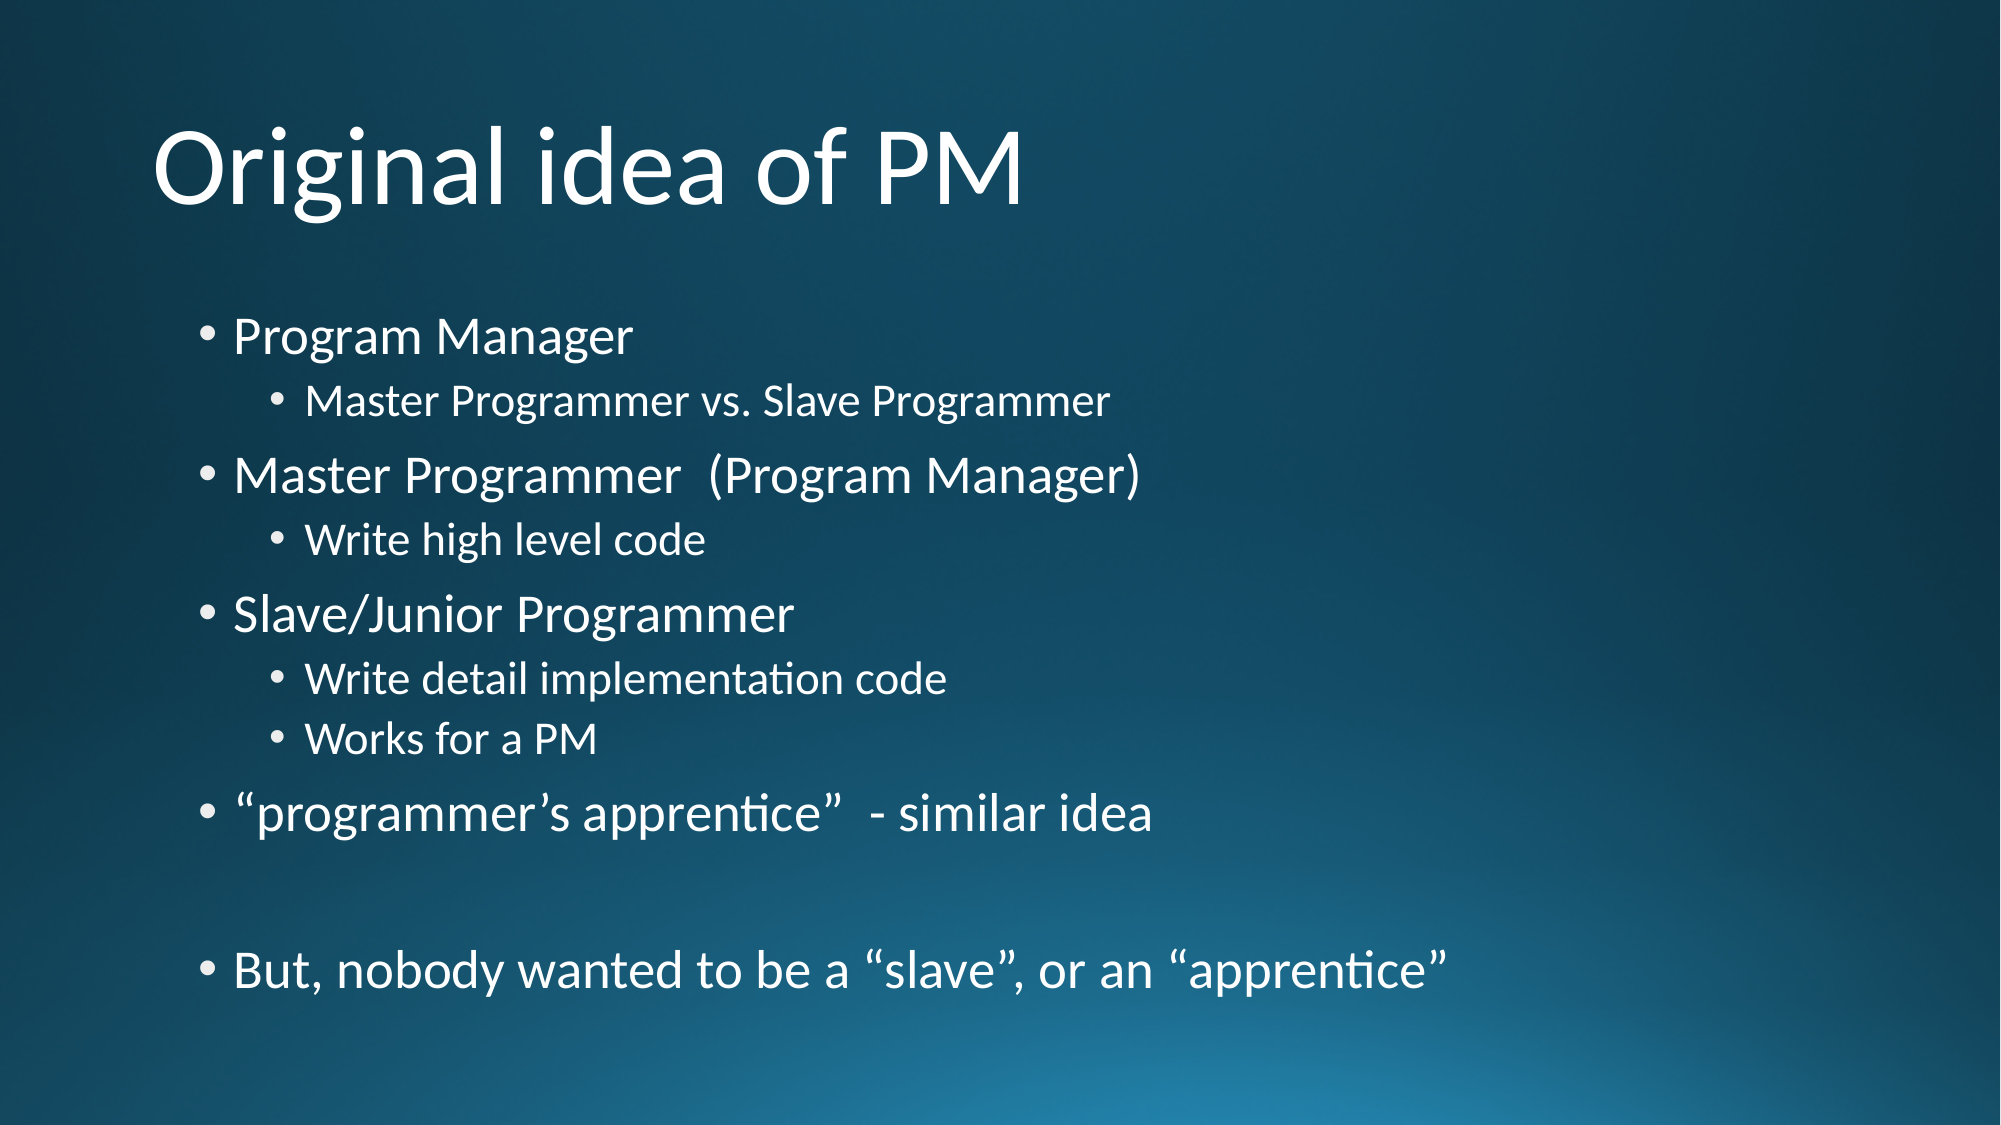

# Original idea of PM
Program Manager
Master Programmer vs. Slave Programmer
Master Programmer  (Program Manager)
Write high level code
Slave/Junior Programmer
Write detail implementation code
Works for a PM
“programmer’s apprentice”  - similar idea

But, nobody wanted to be a “slave”, or an “apprentice”